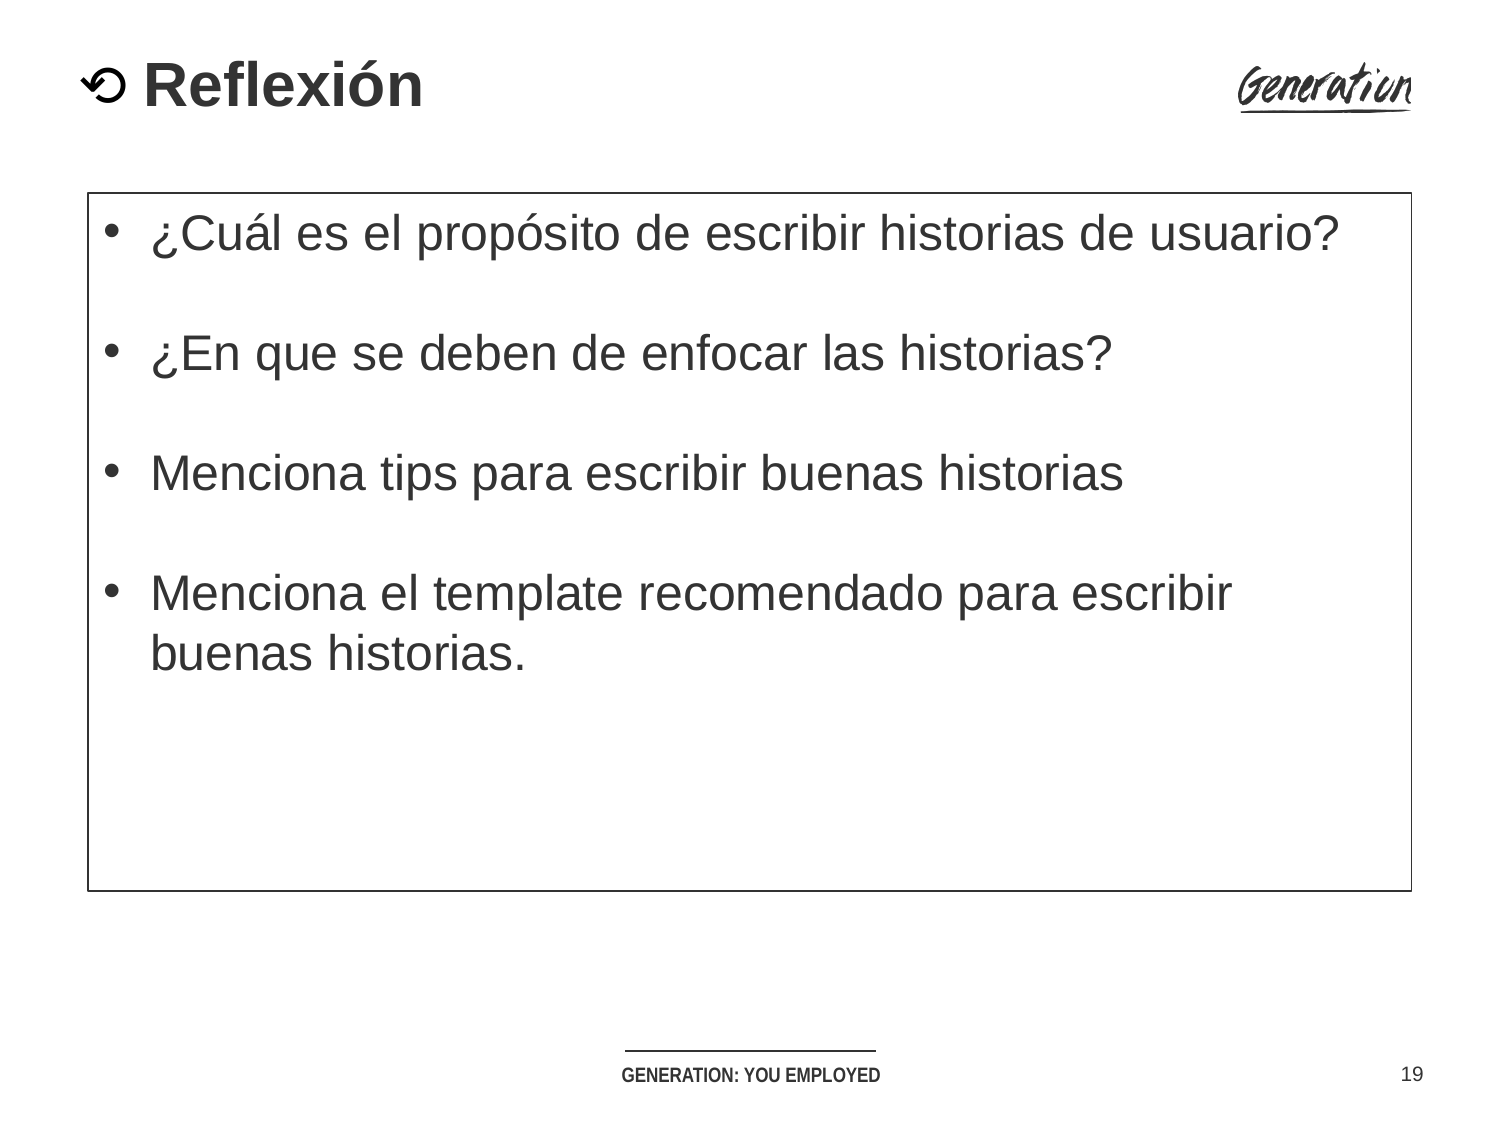

# ⟲ Reflexión
¿Cuál es el propósito de escribir historias de usuario?

¿En que se deben de enfocar las historias?

Menciona tips para escribir buenas historias

Menciona el template recomendado para escribir buenas historias.